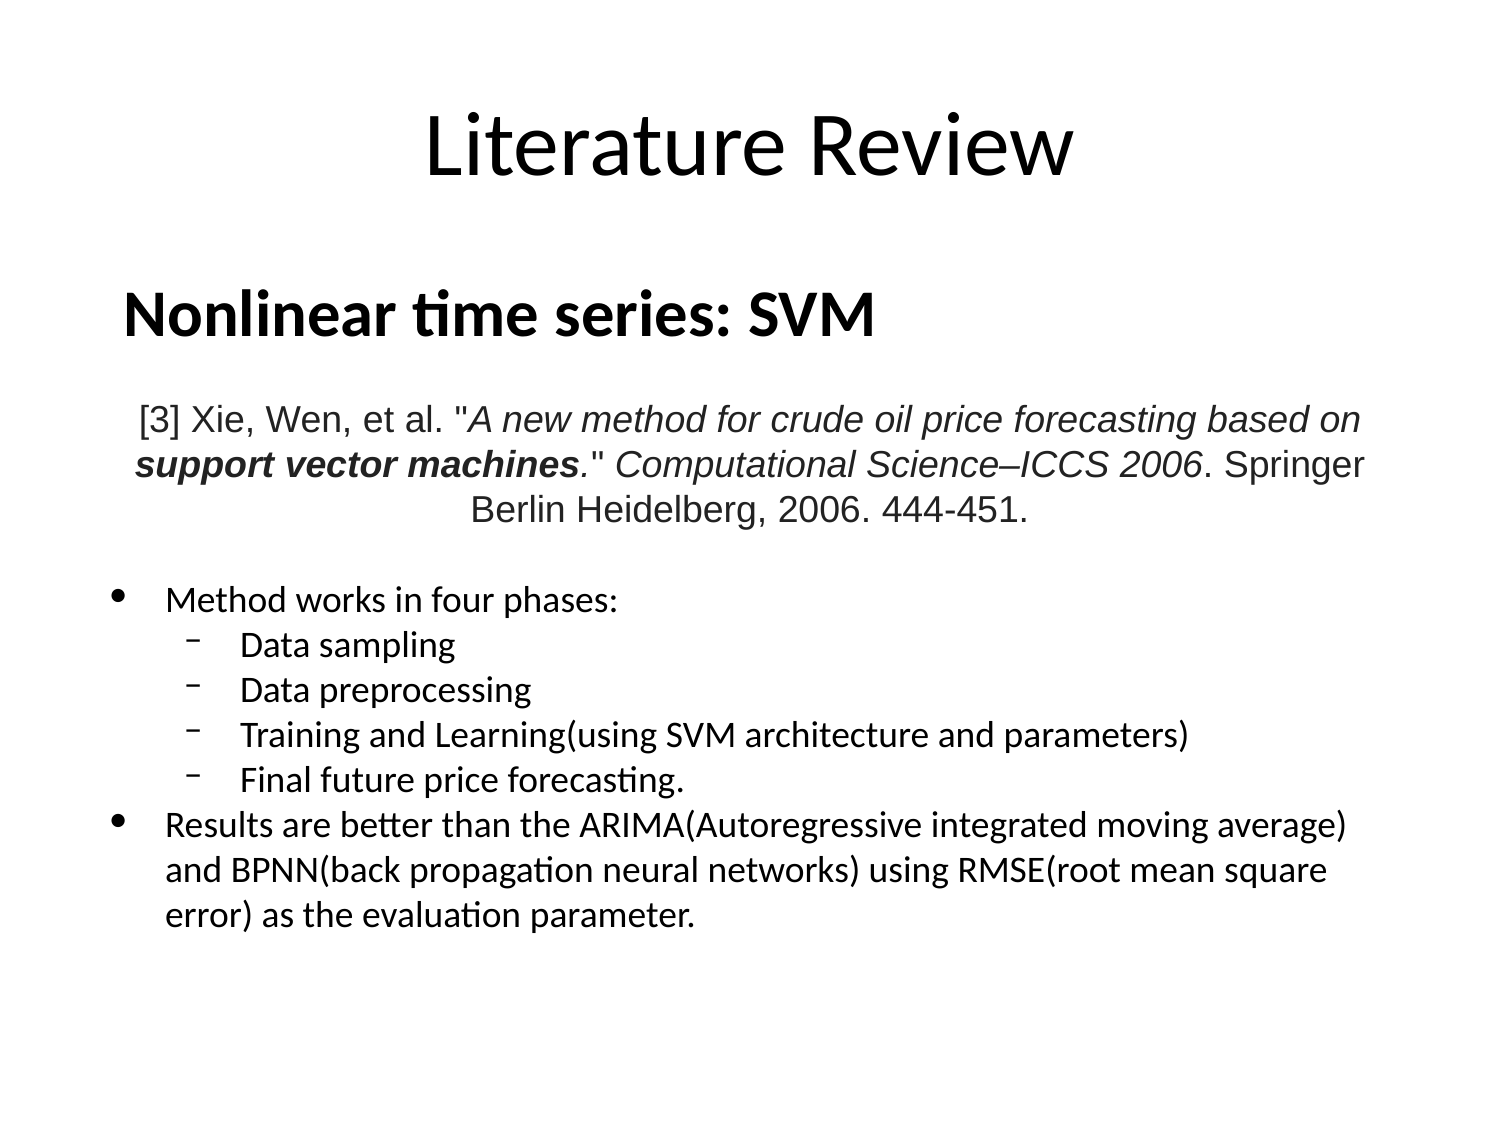

# Literature Review
Nonlinear time series: SVM

[3] Xie, Wen, et al. "A new method for crude oil price forecasting based on support vector machines." Computational Science–ICCS 2006. Springer Berlin Heidelberg, 2006. 444-451.

Method works in four phases:
Data sampling
Data preprocessing
Training and Learning(using SVM architecture and parameters)
Final future price forecasting.
Results are better than the ARIMA(Autoregressive integrated moving average) and BPNN(back propagation neural networks) using RMSE(root mean square error) as the evaluation parameter.